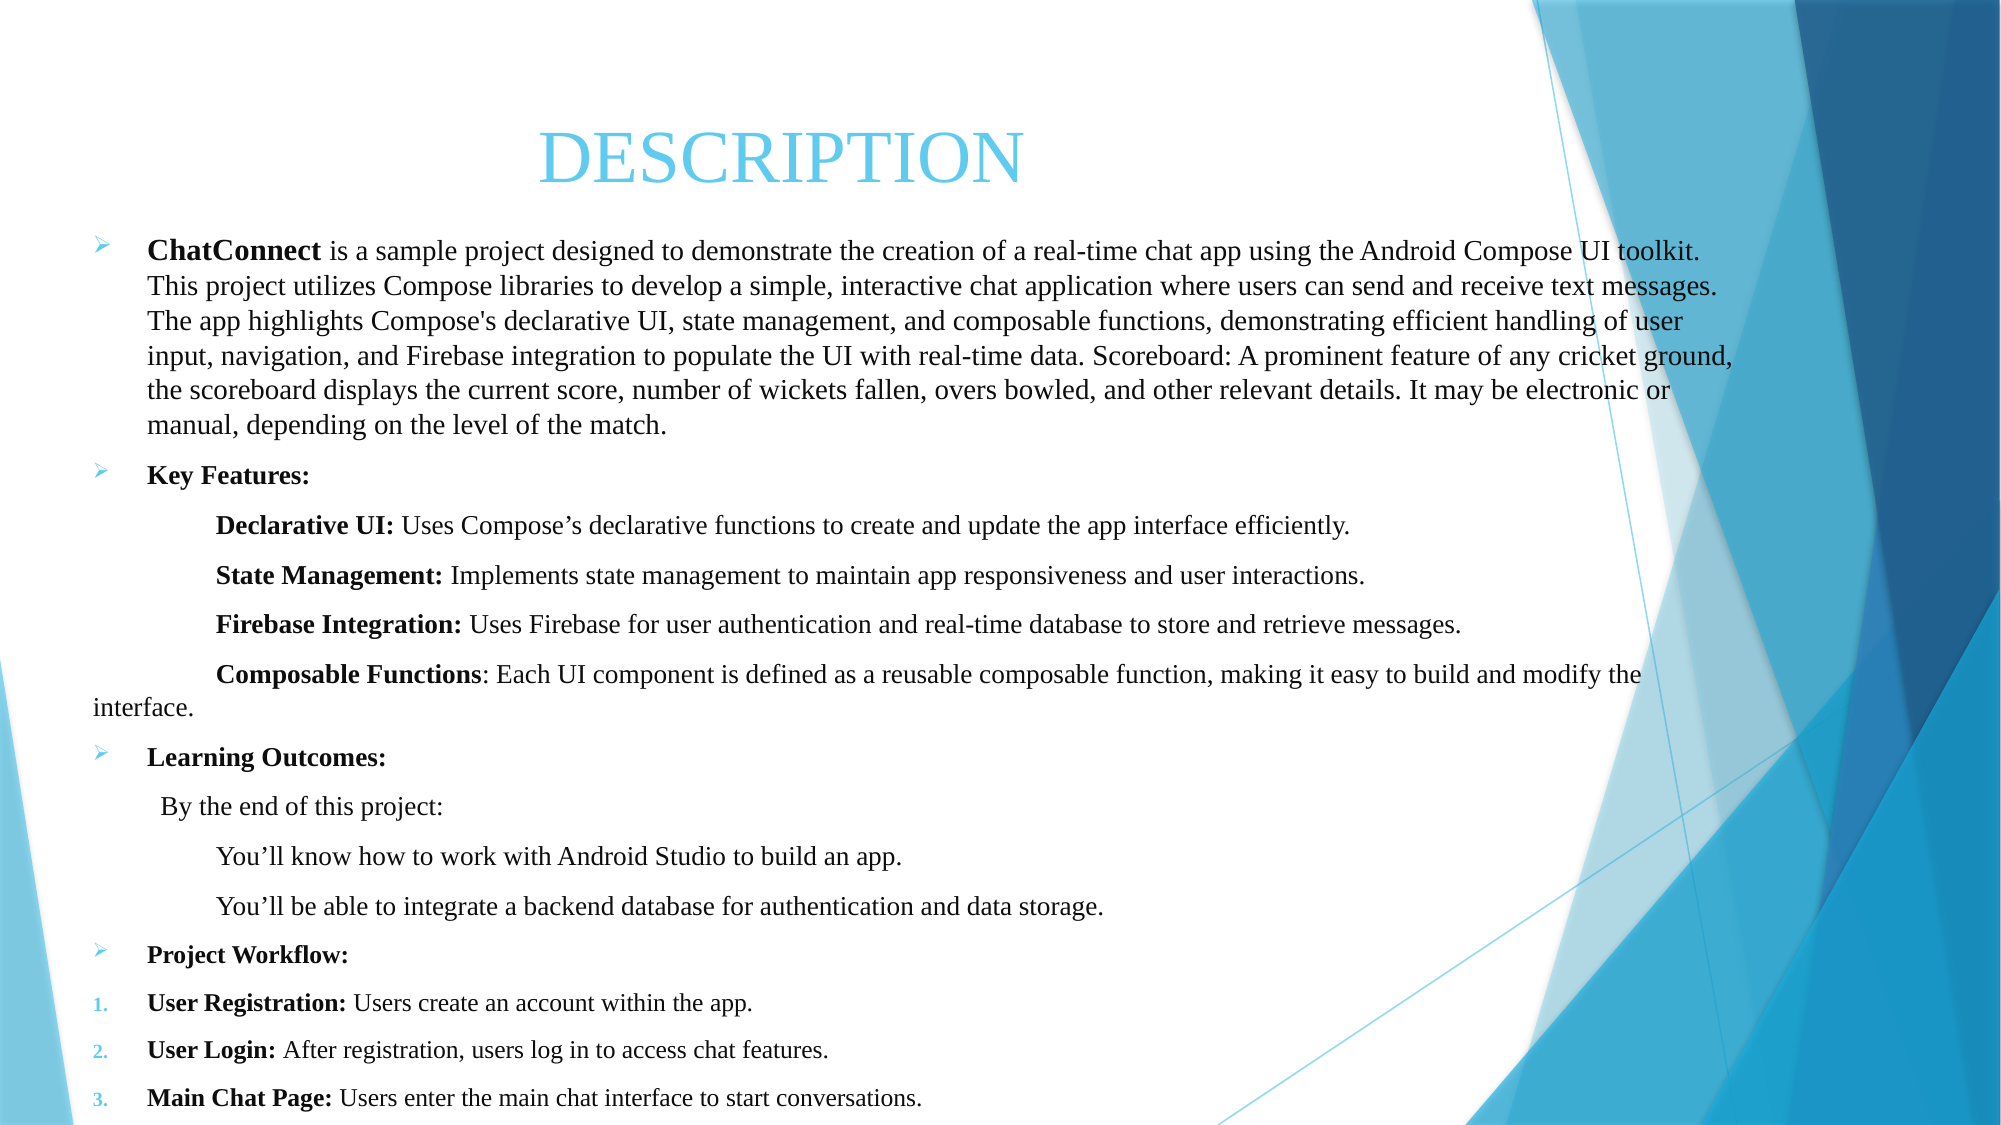

# DESCRIPTION

ChatConnect is a sample project designed to demonstrate the creation of a real-time chat app using the Android Compose UI toolkit. This project utilizes Compose libraries to develop a simple, interactive chat application where users can send and receive text messages. The app highlights Compose's declarative UI, state management, and composable functions, demonstrating efficient handling of user input, navigation, and Firebase integration to populate the UI with real-time data. Scoreboard: A prominent feature of any cricket ground, the scoreboard displays the current score, number of wickets fallen, overs bowled, and other relevant details. It may be electronic or manual, depending on the level of the match.
Key Features:
	Declarative UI: Uses Compose’s declarative functions to create and update the app interface efficiently.
	State Management: Implements state management to maintain app responsiveness and user interactions.
	Firebase Integration: Uses Firebase for user authentication and real-time database to store and retrieve messages.
	Composable Functions: Each UI component is defined as a reusable composable function, making it easy to build and modify the 	interface.
Learning Outcomes:
          By the end of this project:
	You’ll know how to work with Android Studio to build an app.
	You’ll be able to integrate a backend database for authentication and data storage.
Project Workflow:
User Registration: Users create an account within the app.
User Login: After registration, users log in to access chat features.
Main Chat Page: Users enter the main chat interface to start conversations.